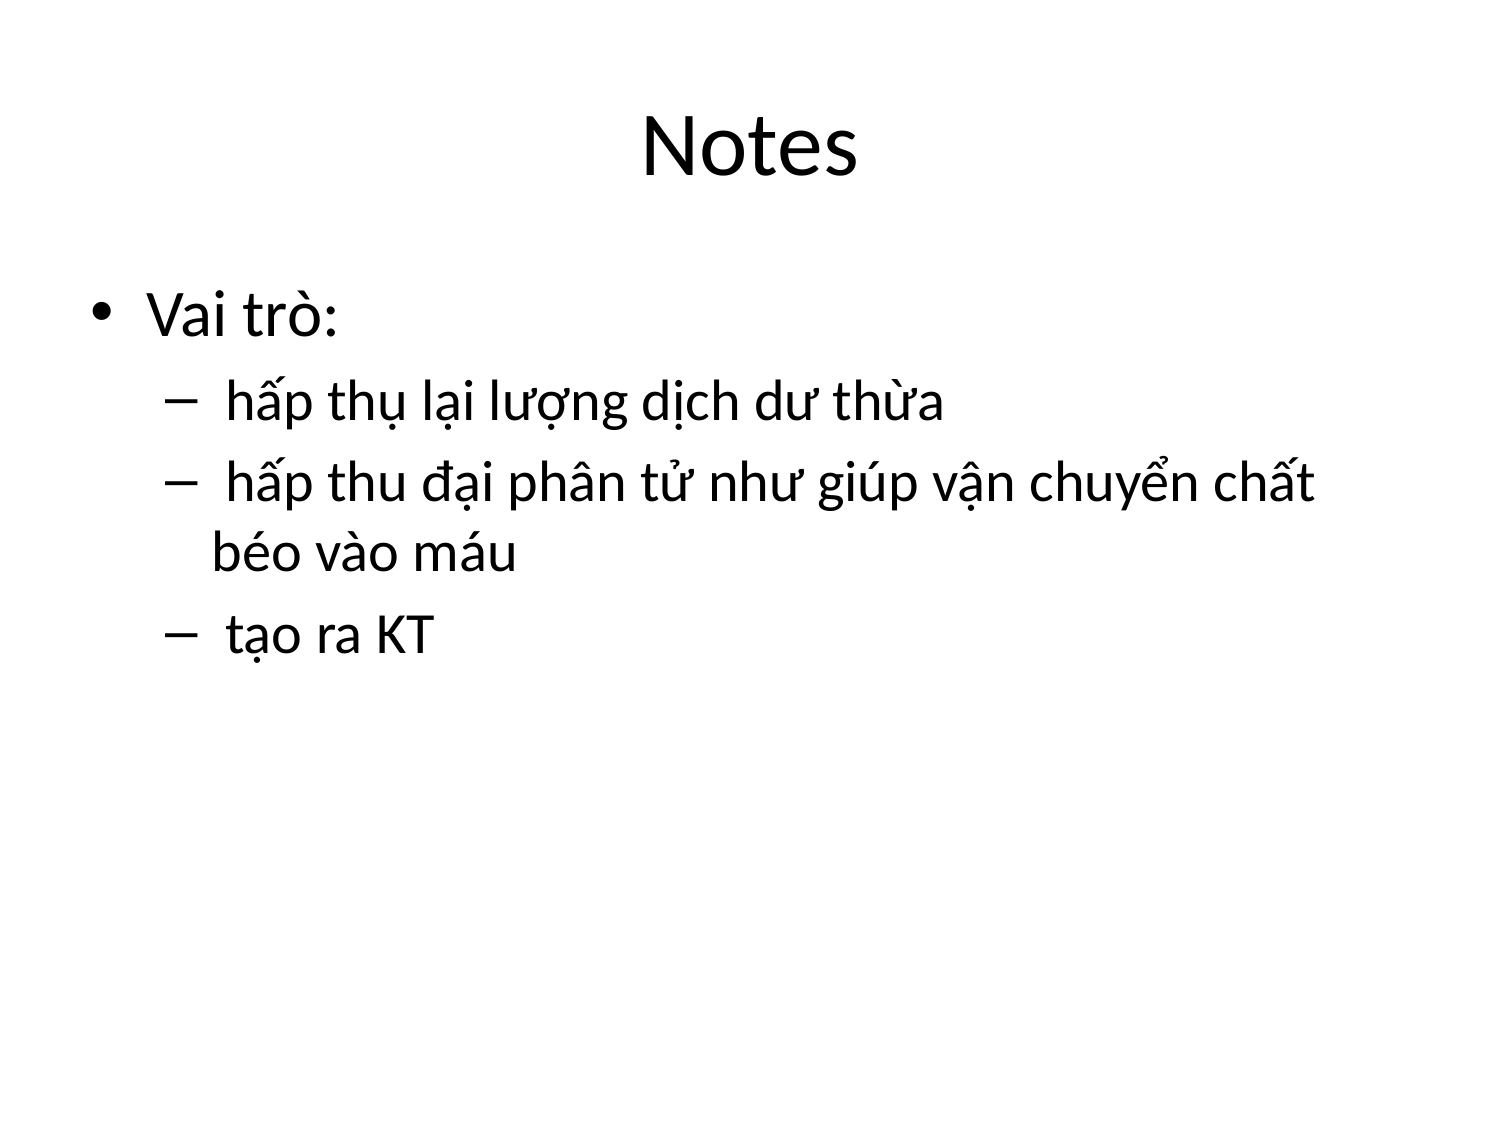

# Notes
Vai trò:
 hấp thụ lại lượng dịch dư thừa
 hấp thu đại phân tử như giúp vận chuyển chất béo vào máu
 tạo ra KT